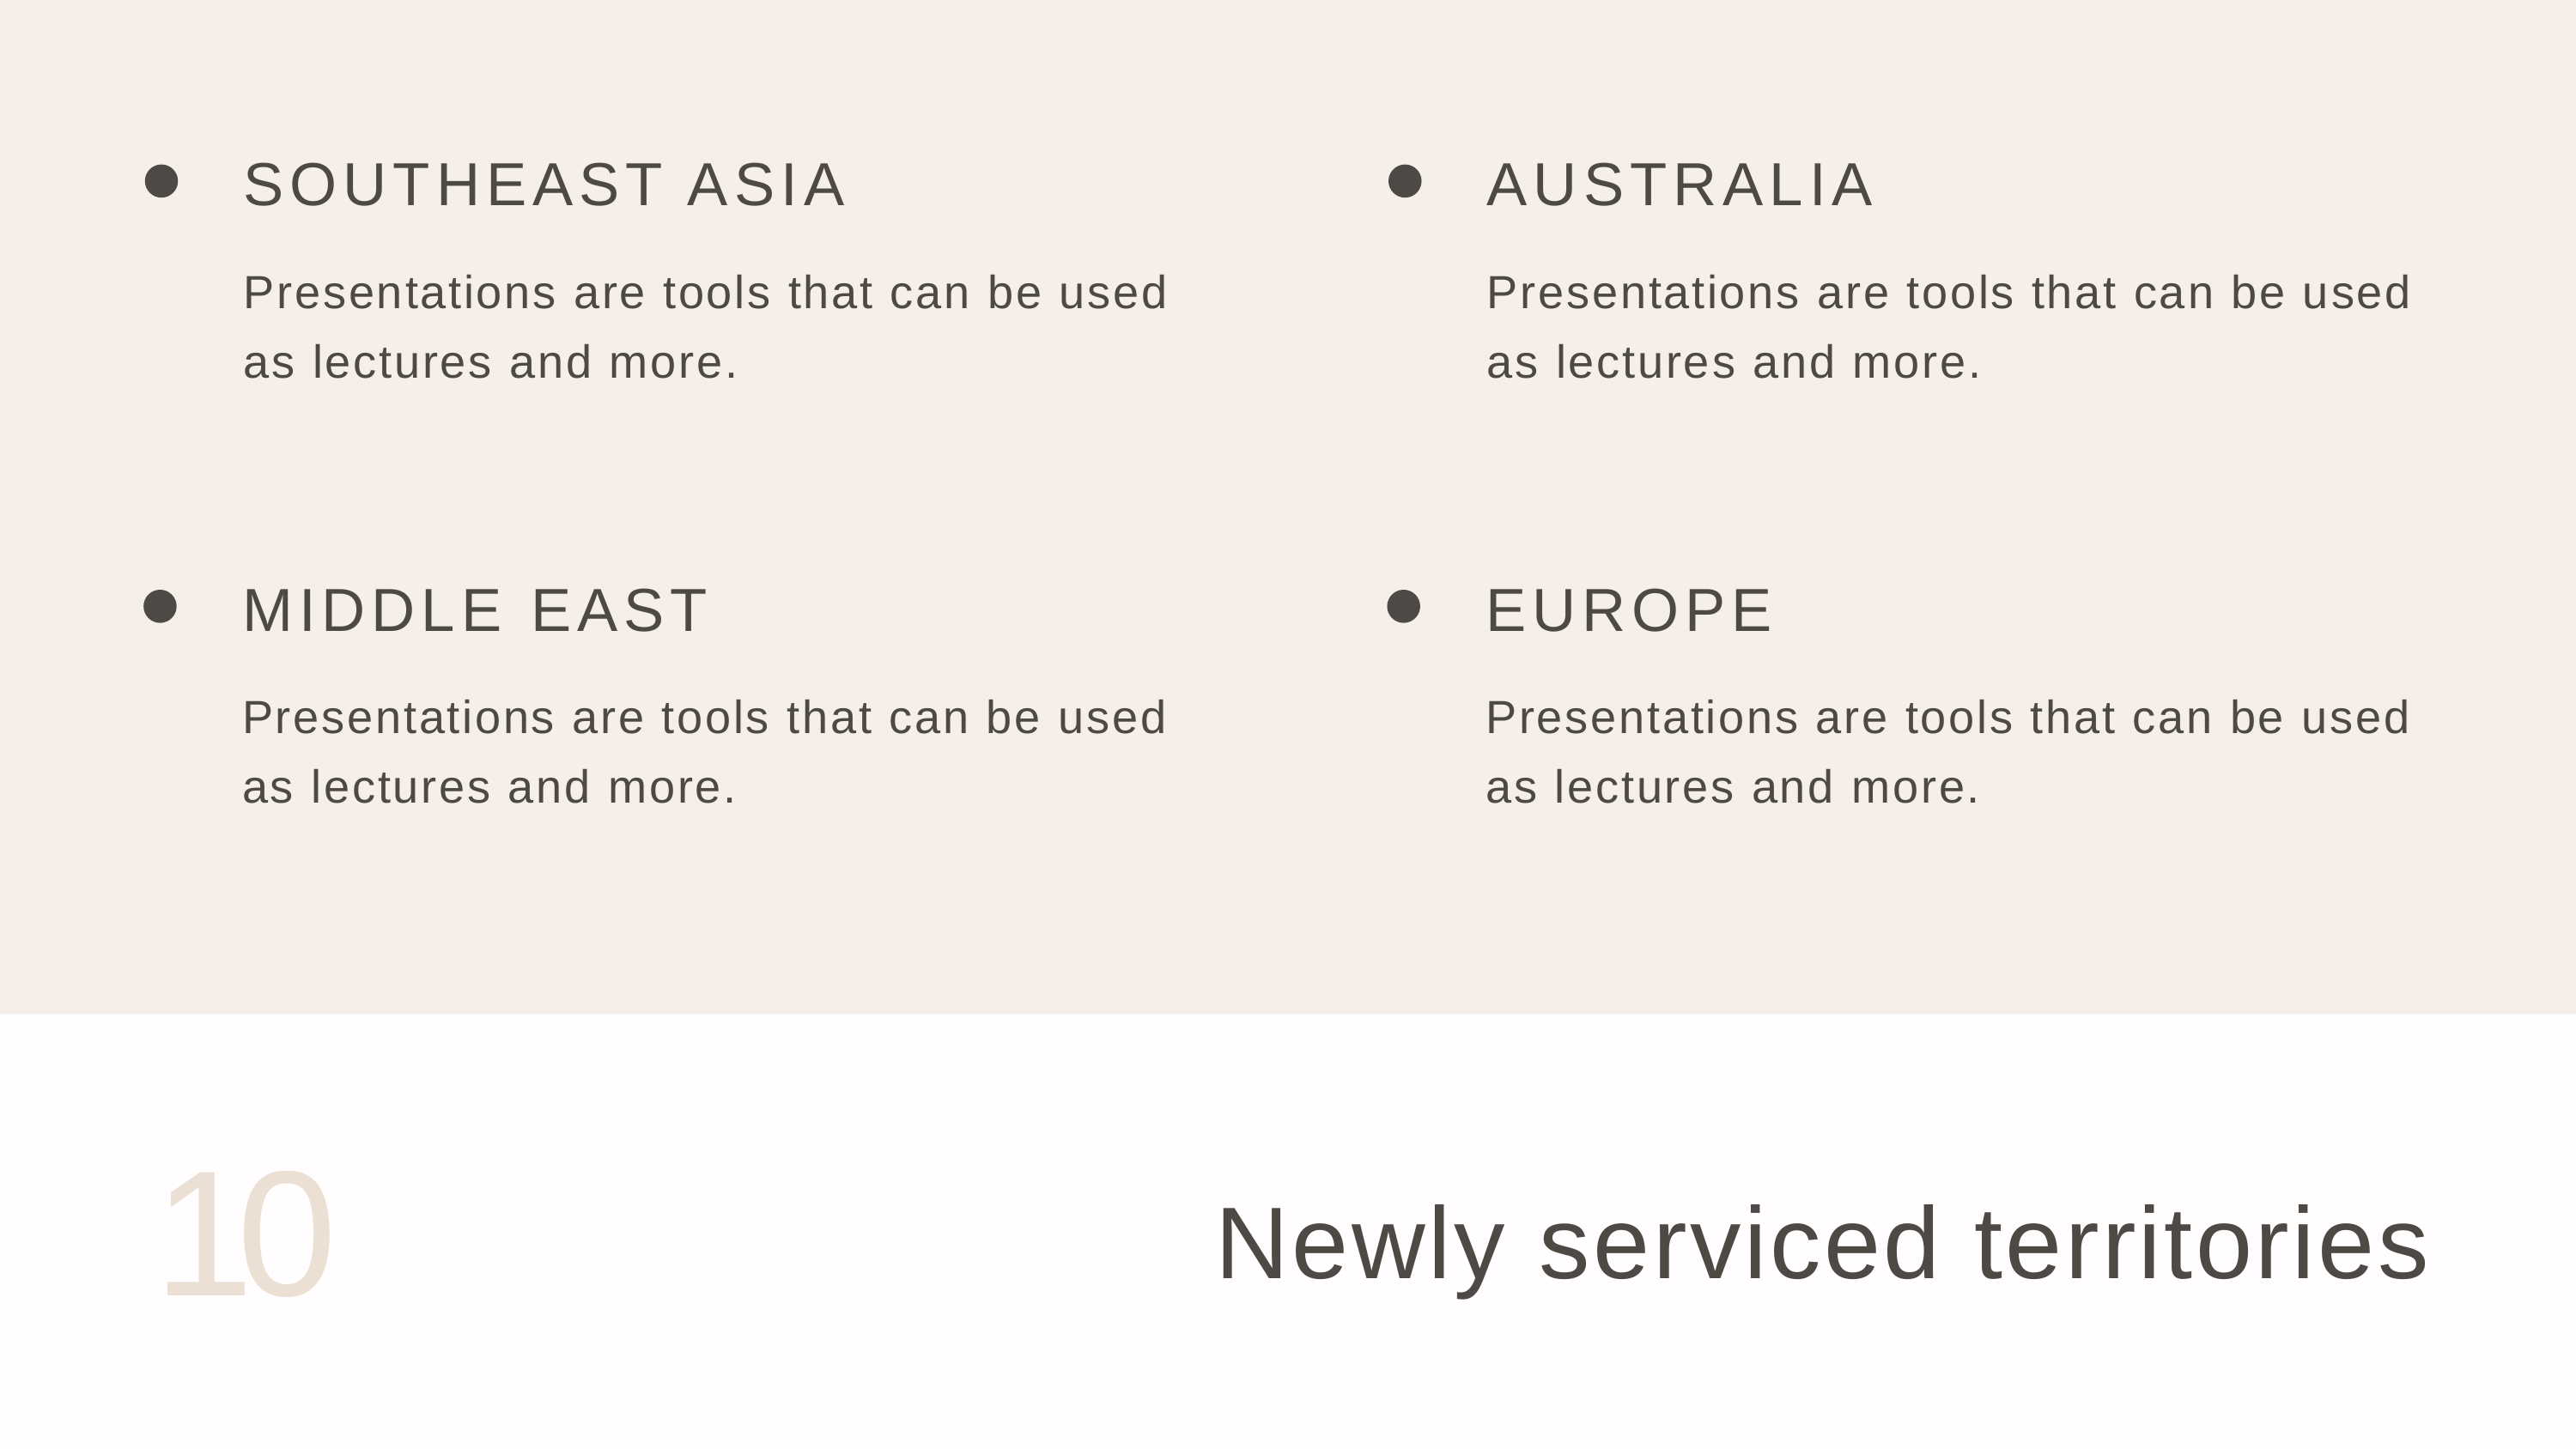

SOUTHEAST ASIA
Presentations are tools that can be used as lectures and more.
AUSTRALIA
Presentations are tools that can be used as lectures and more.

MIDDLE EAST
Presentations are tools that can be used as lectures and more.
EUROPE
Presentations are tools that can be used as lectures and more.

10
Newly serviced territories